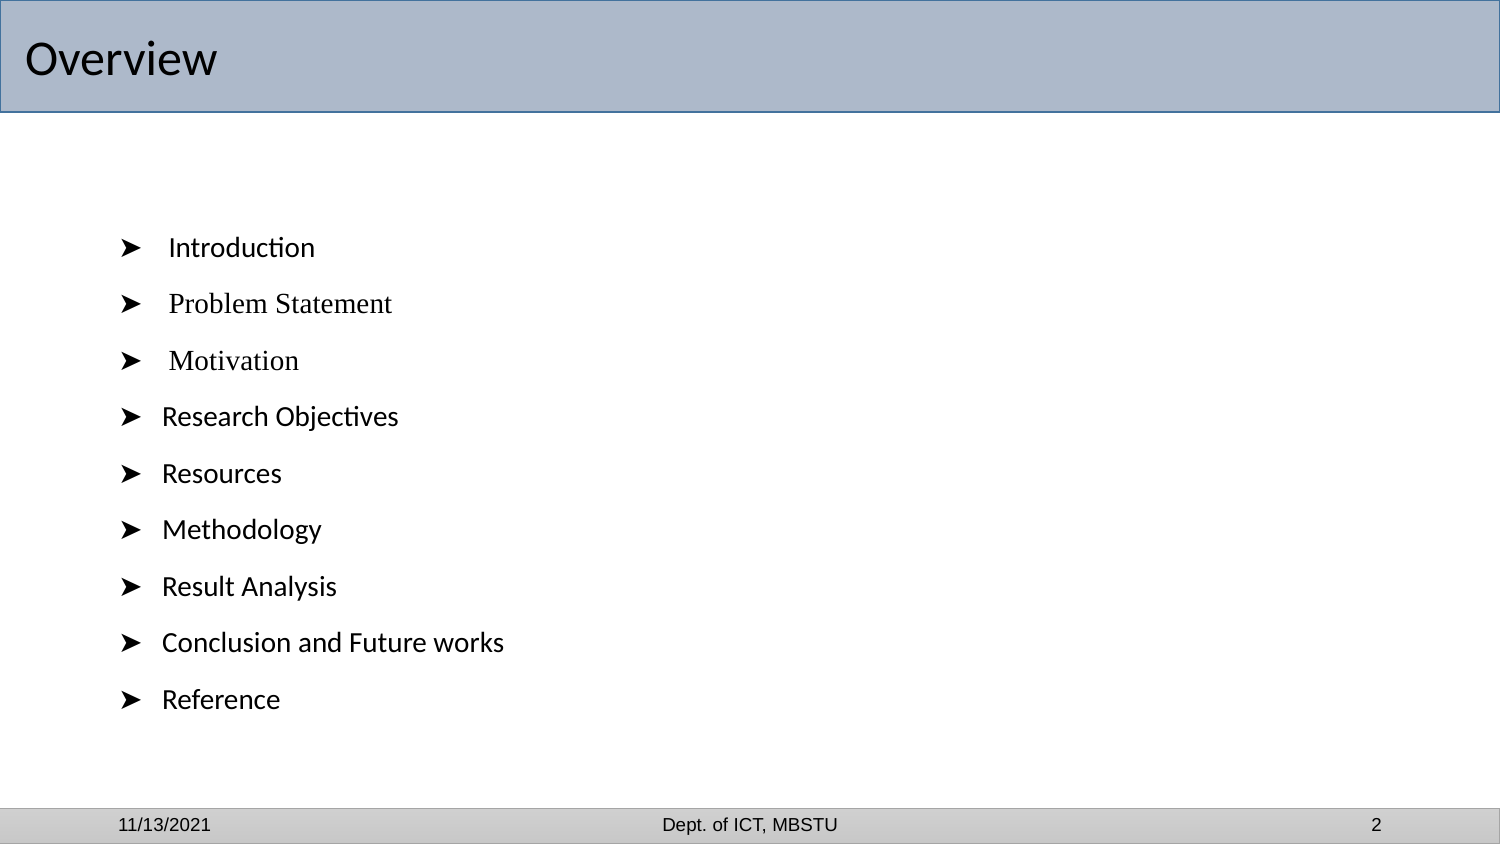

Overview
➤    Introduction
➤    Problem Statement
➤    Motivation
➤   Research Objectives
➤   Resources
➤   Methodology
➤   Result Analysis
➤   Conclusion and Future works
➤   Reference

11/13/2021
Dept. of ICT, MBSTU
2